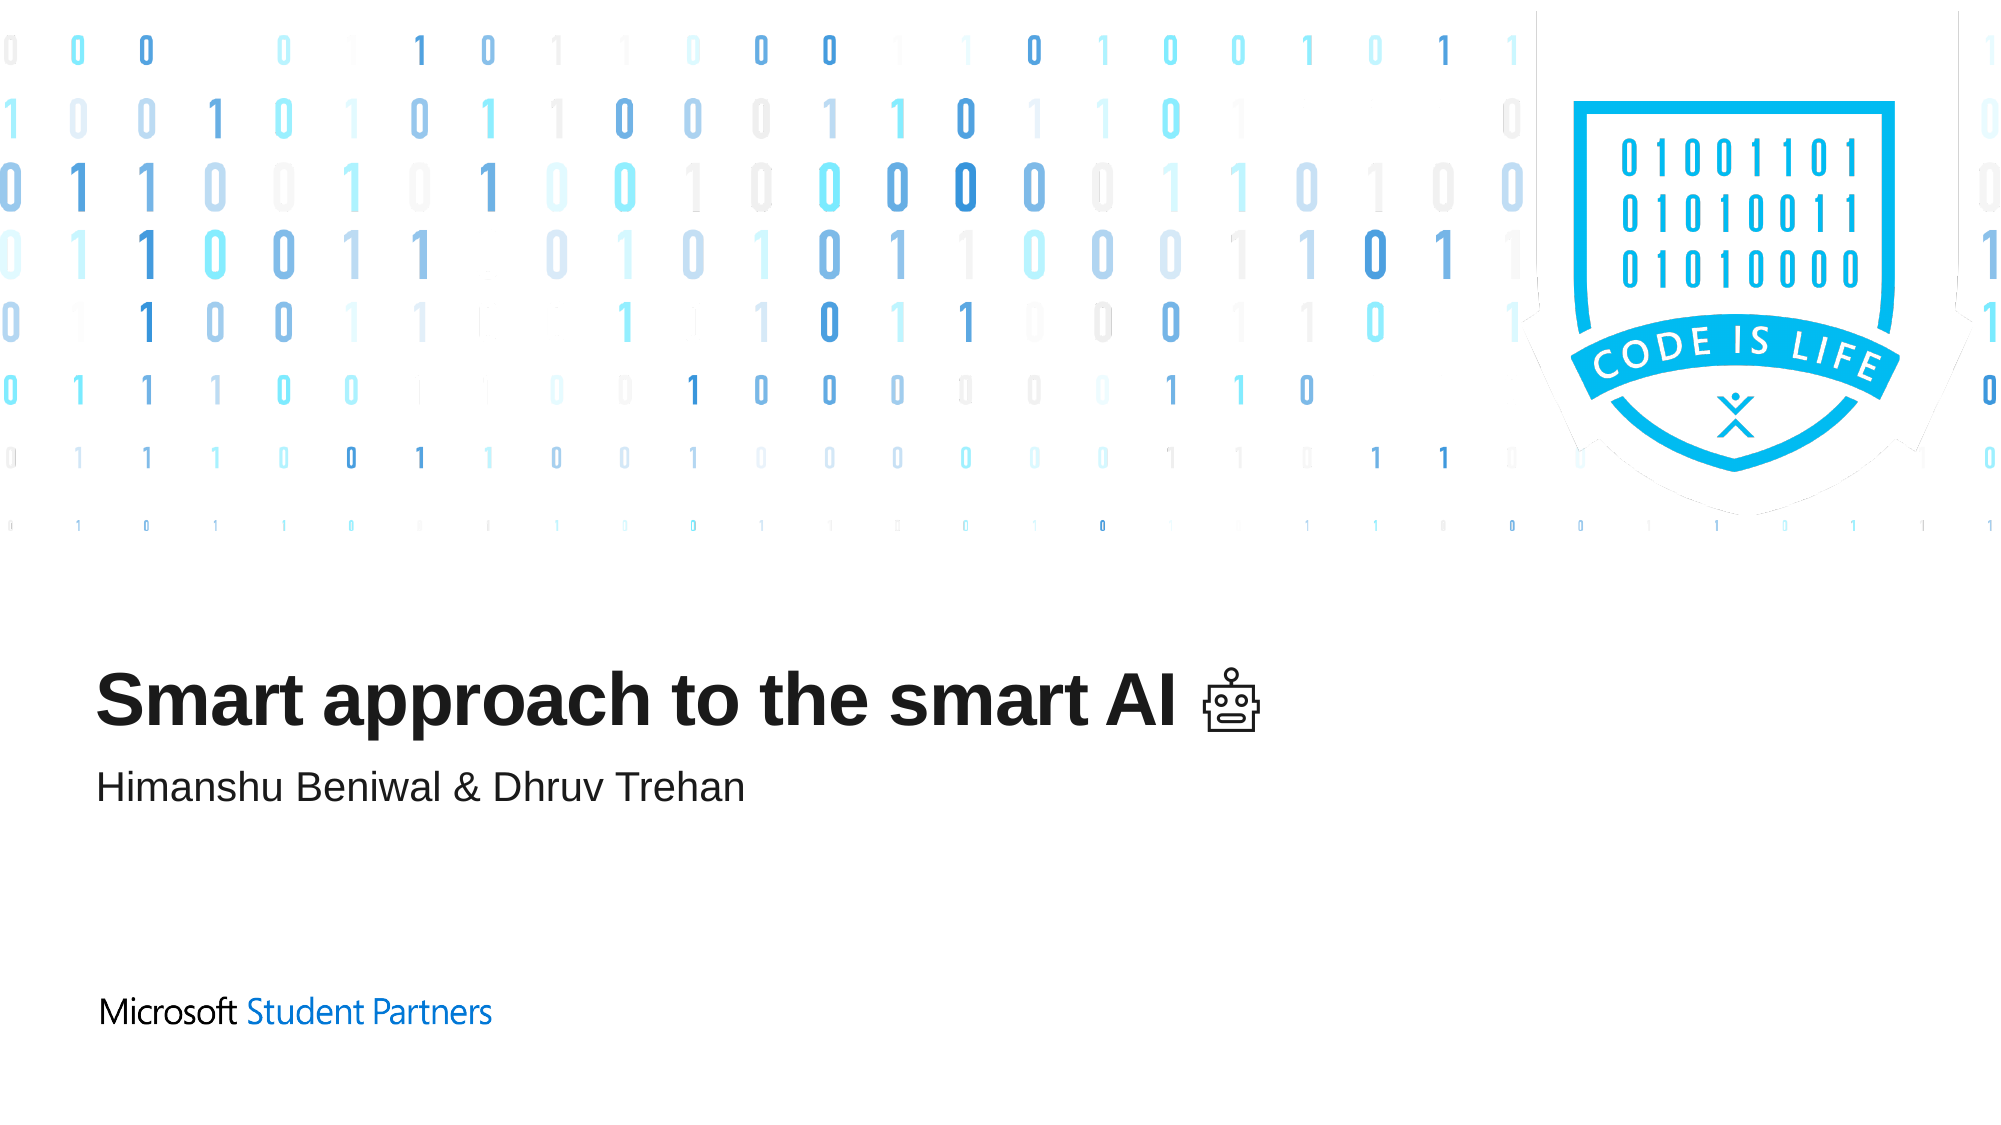

# Smart approach to the smart AI 🤖
Himanshu Beniwal & Dhruv Trehan